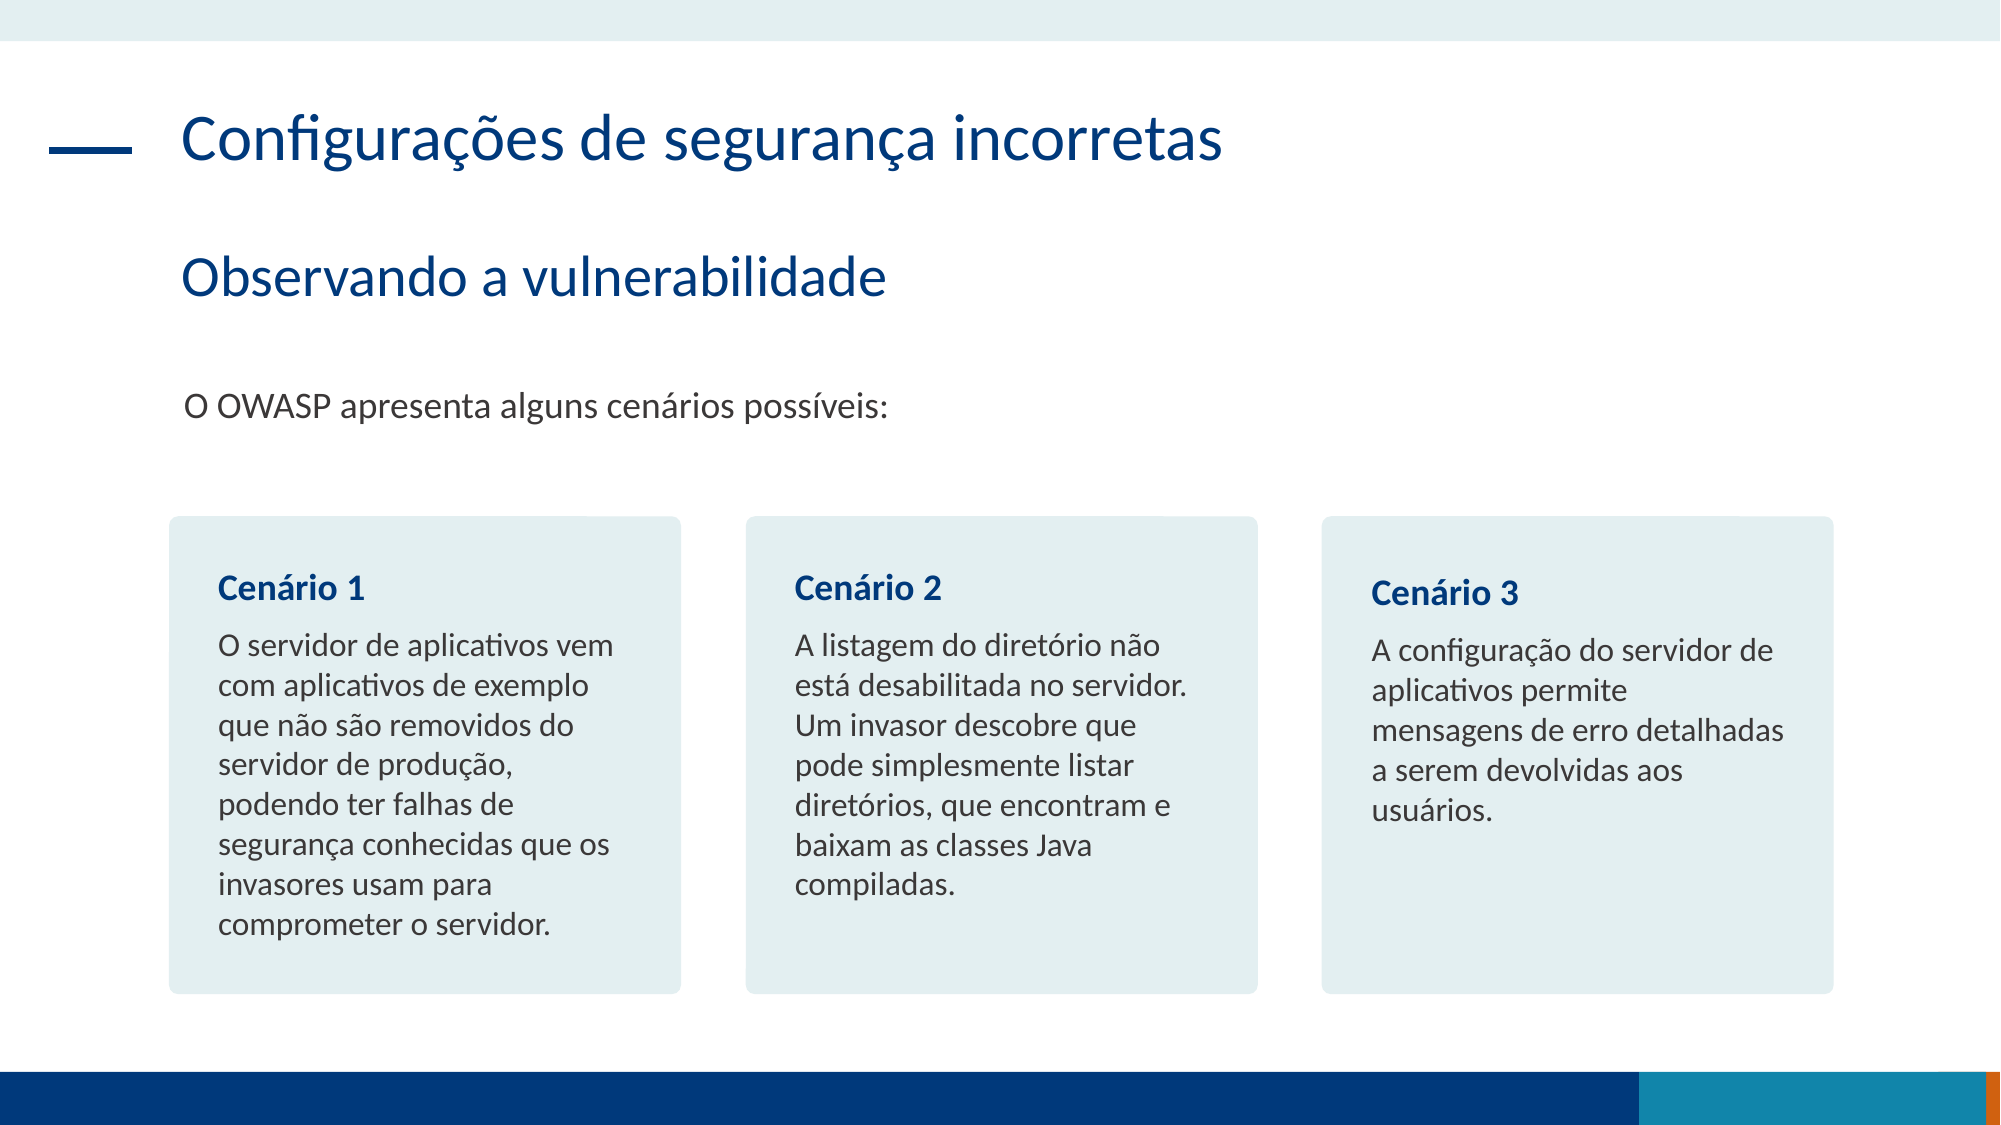

Configurações de segurança incorretas
Observando a vulnerabilidade

O OWASP apresenta alguns cenários possíveis:

Cenário 1
O servidor de aplicativos vem com aplicativos de exemplo que não são removidos do servidor de produção, podendo ter falhas de segurança conhecidas que os invasores usam para comprometer o servidor.

Cenário 2
A listagem do diretório não está desabilitada no servidor. Um invasor descobre que pode simplesmente listar diretórios, que encontram e baixam as classes Java compiladas.

Cenário 3
A configuração do servidor de aplicativos permite mensagens de erro detalhadas a serem devolvidas aos usuários.